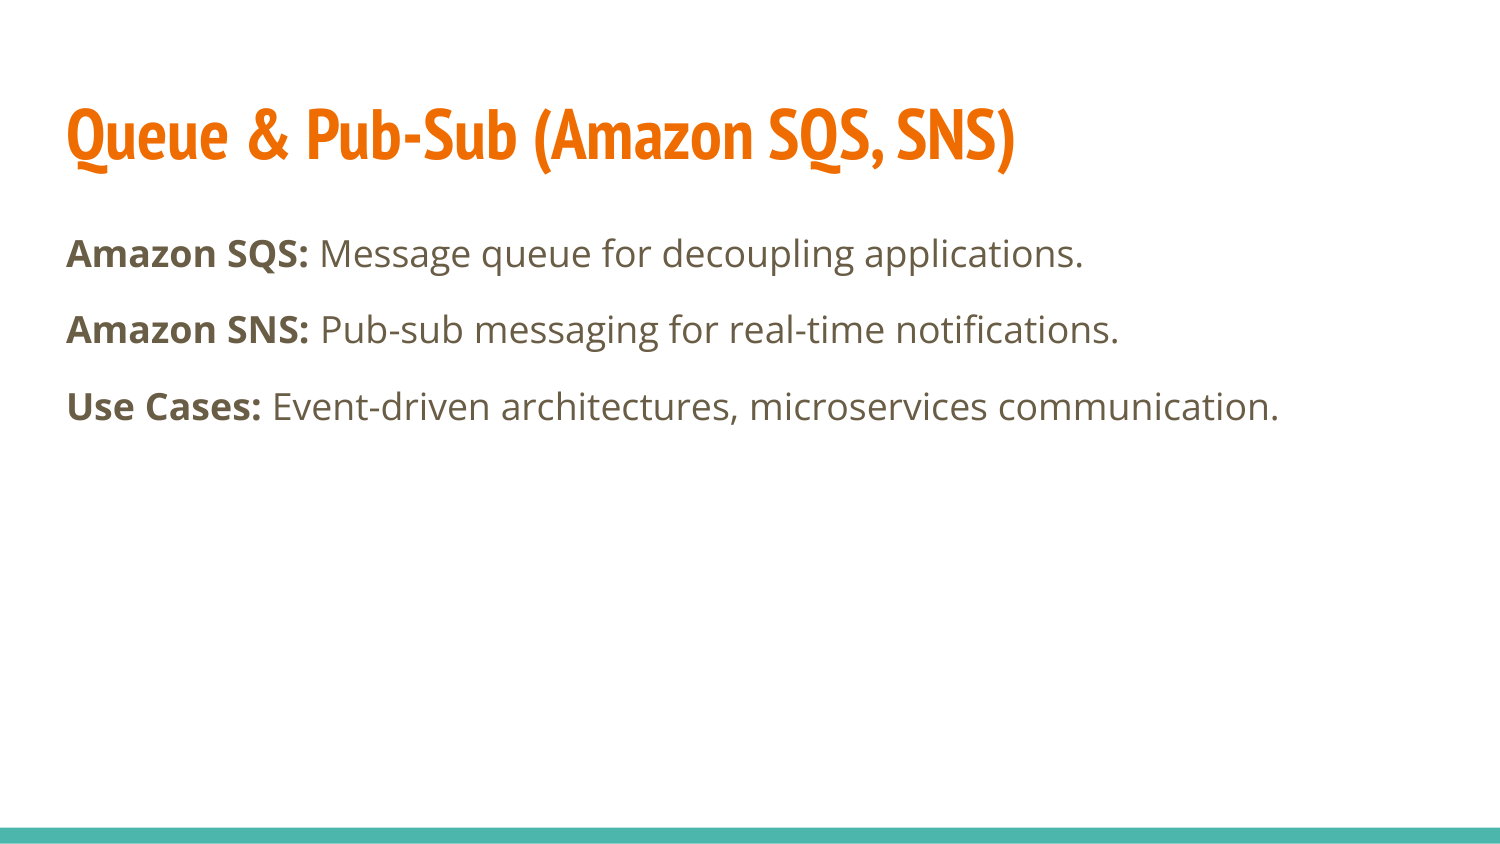

# Queue & Pub-Sub (Amazon SQS, SNS)
Amazon SQS: Message queue for decoupling applications.
Amazon SNS: Pub-sub messaging for real-time notifications.
Use Cases: Event-driven architectures, microservices communication.